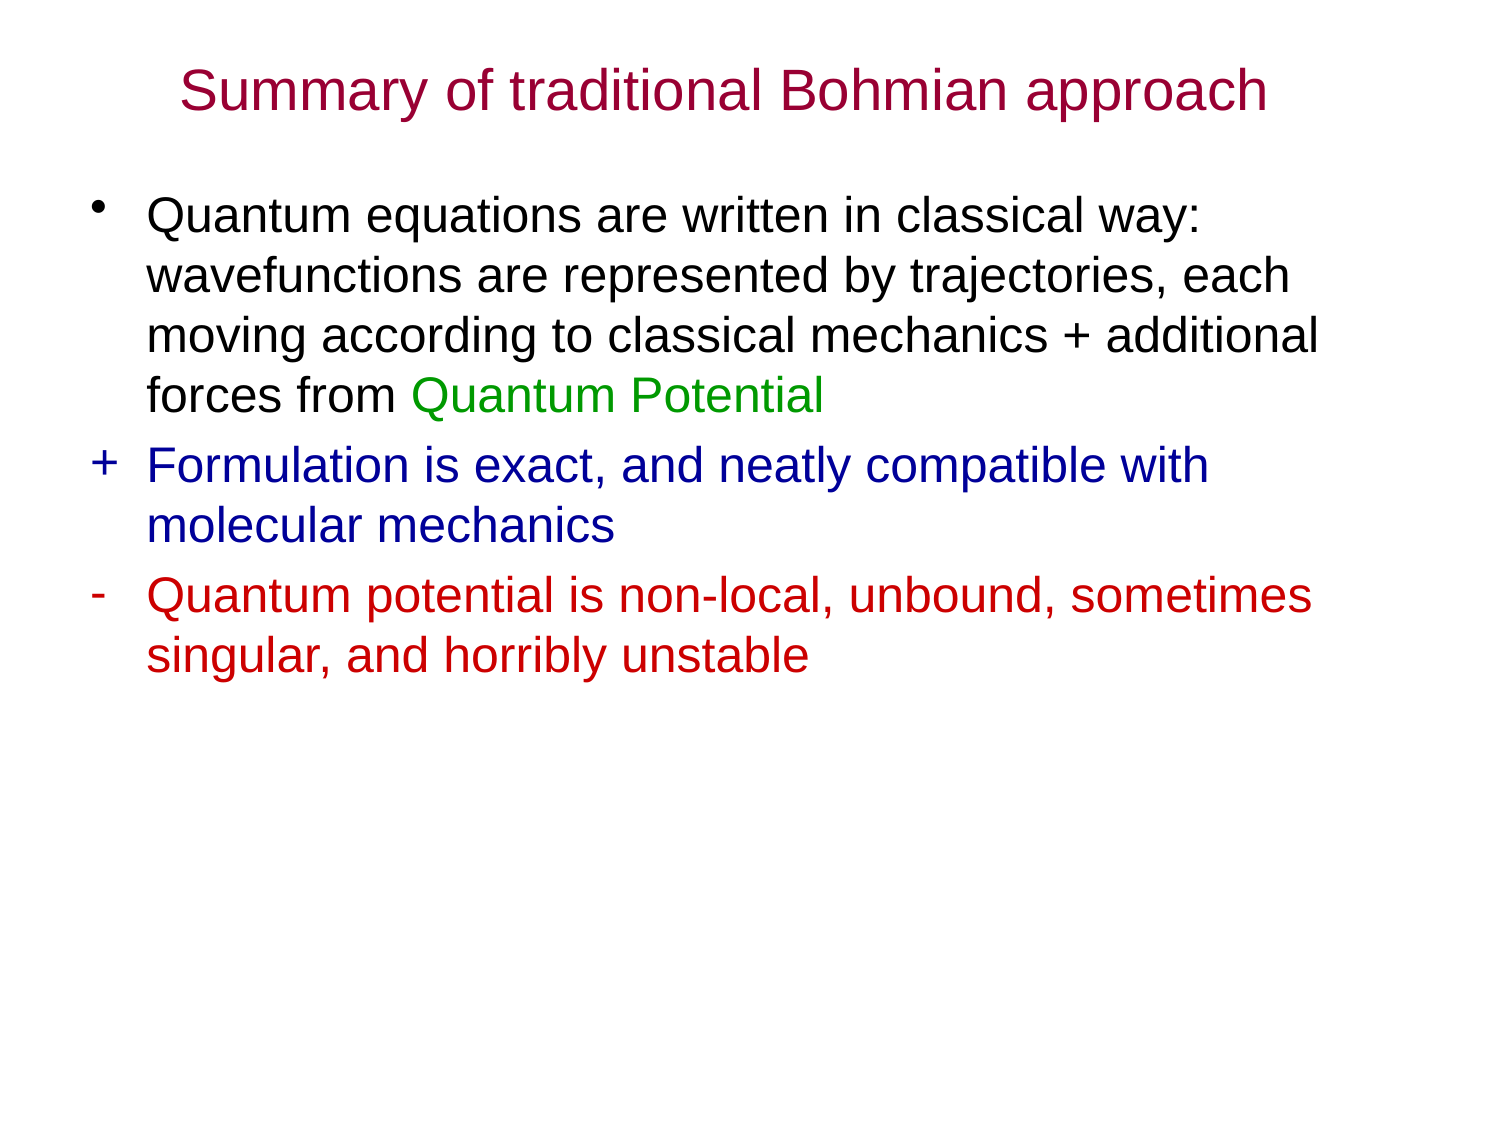

# Summary of traditional Bohmian approach
Quantum equations are written in classical way:  wavefunctions are represented by trajectories, each moving according to classical mechanics + additional forces from Quantum Potential
Formulation is exact, and neatly compatible with molecular mechanics
Quantum potential is non-local, unbound, sometimes singular, and horribly unstable